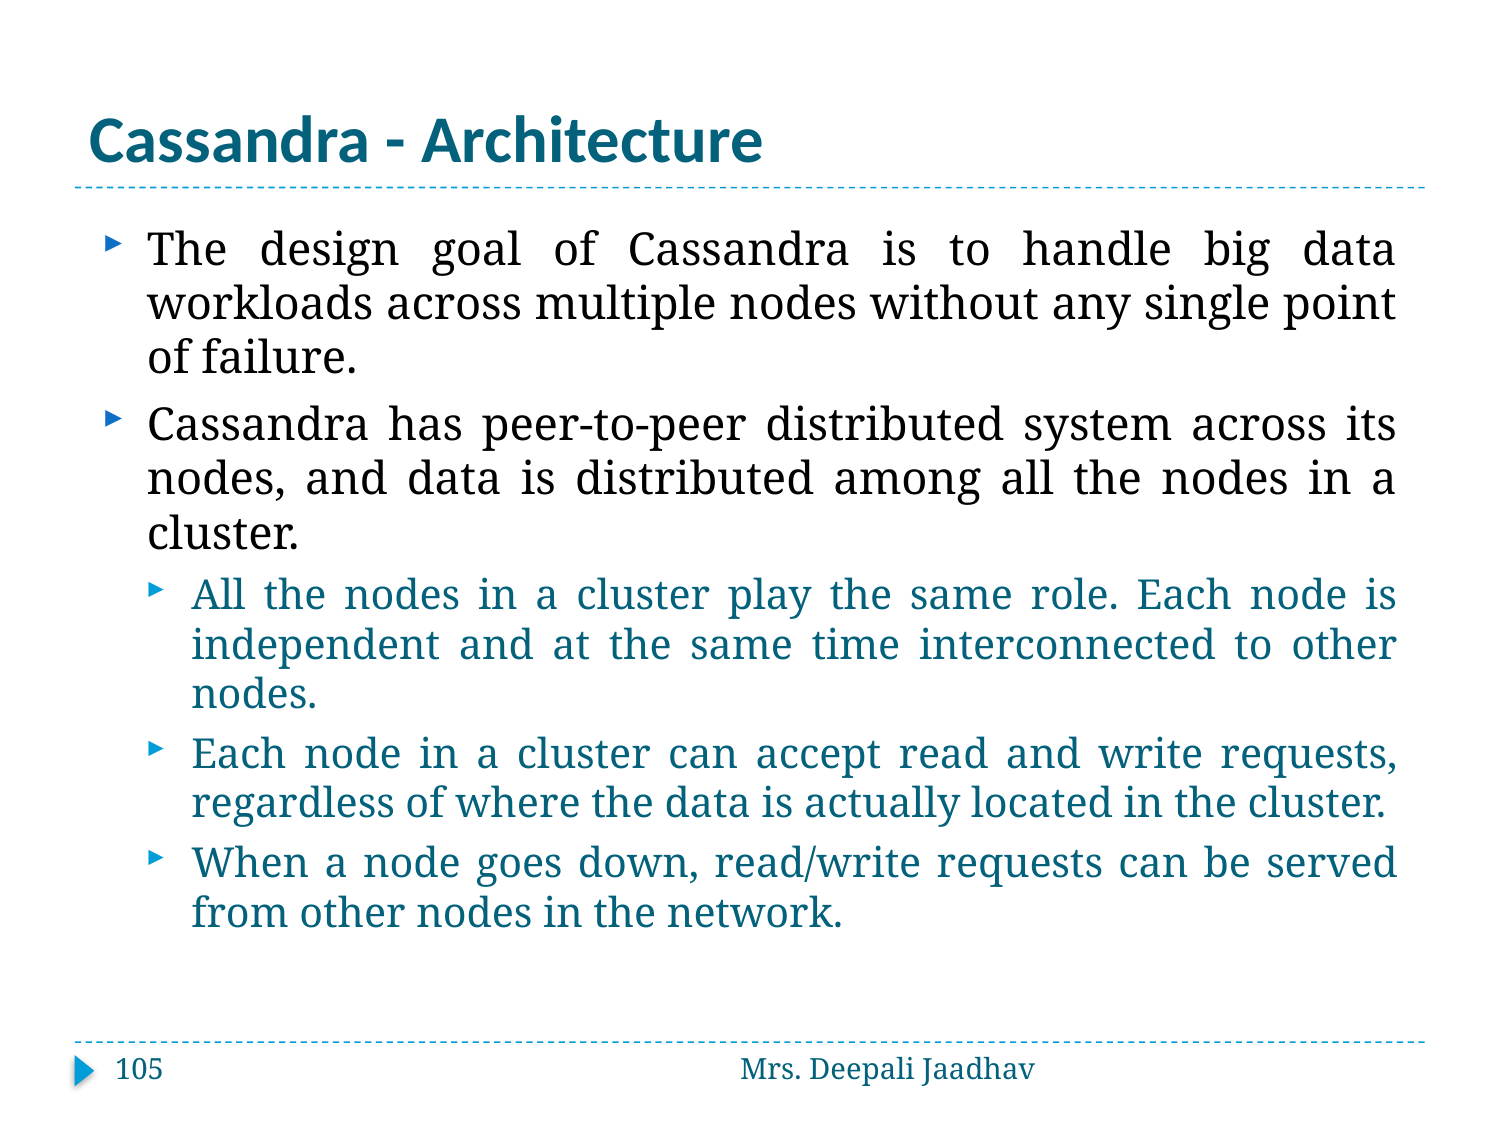

# Cassandra - Architecture
The design goal of Cassandra is to handle big data workloads across multiple nodes without any single point of failure.
Cassandra has peer-to-peer distributed system across its nodes, and data is distributed among all the nodes in a cluster.
All the nodes in a cluster play the same role. Each node is independent and at the same time interconnected to other nodes.
Each node in a cluster can accept read and write requests, regardless of where the data is actually located in the cluster.
When a node goes down, read/write requests can be served from other nodes in the network.

105
Mrs. Deepali Jaadhav